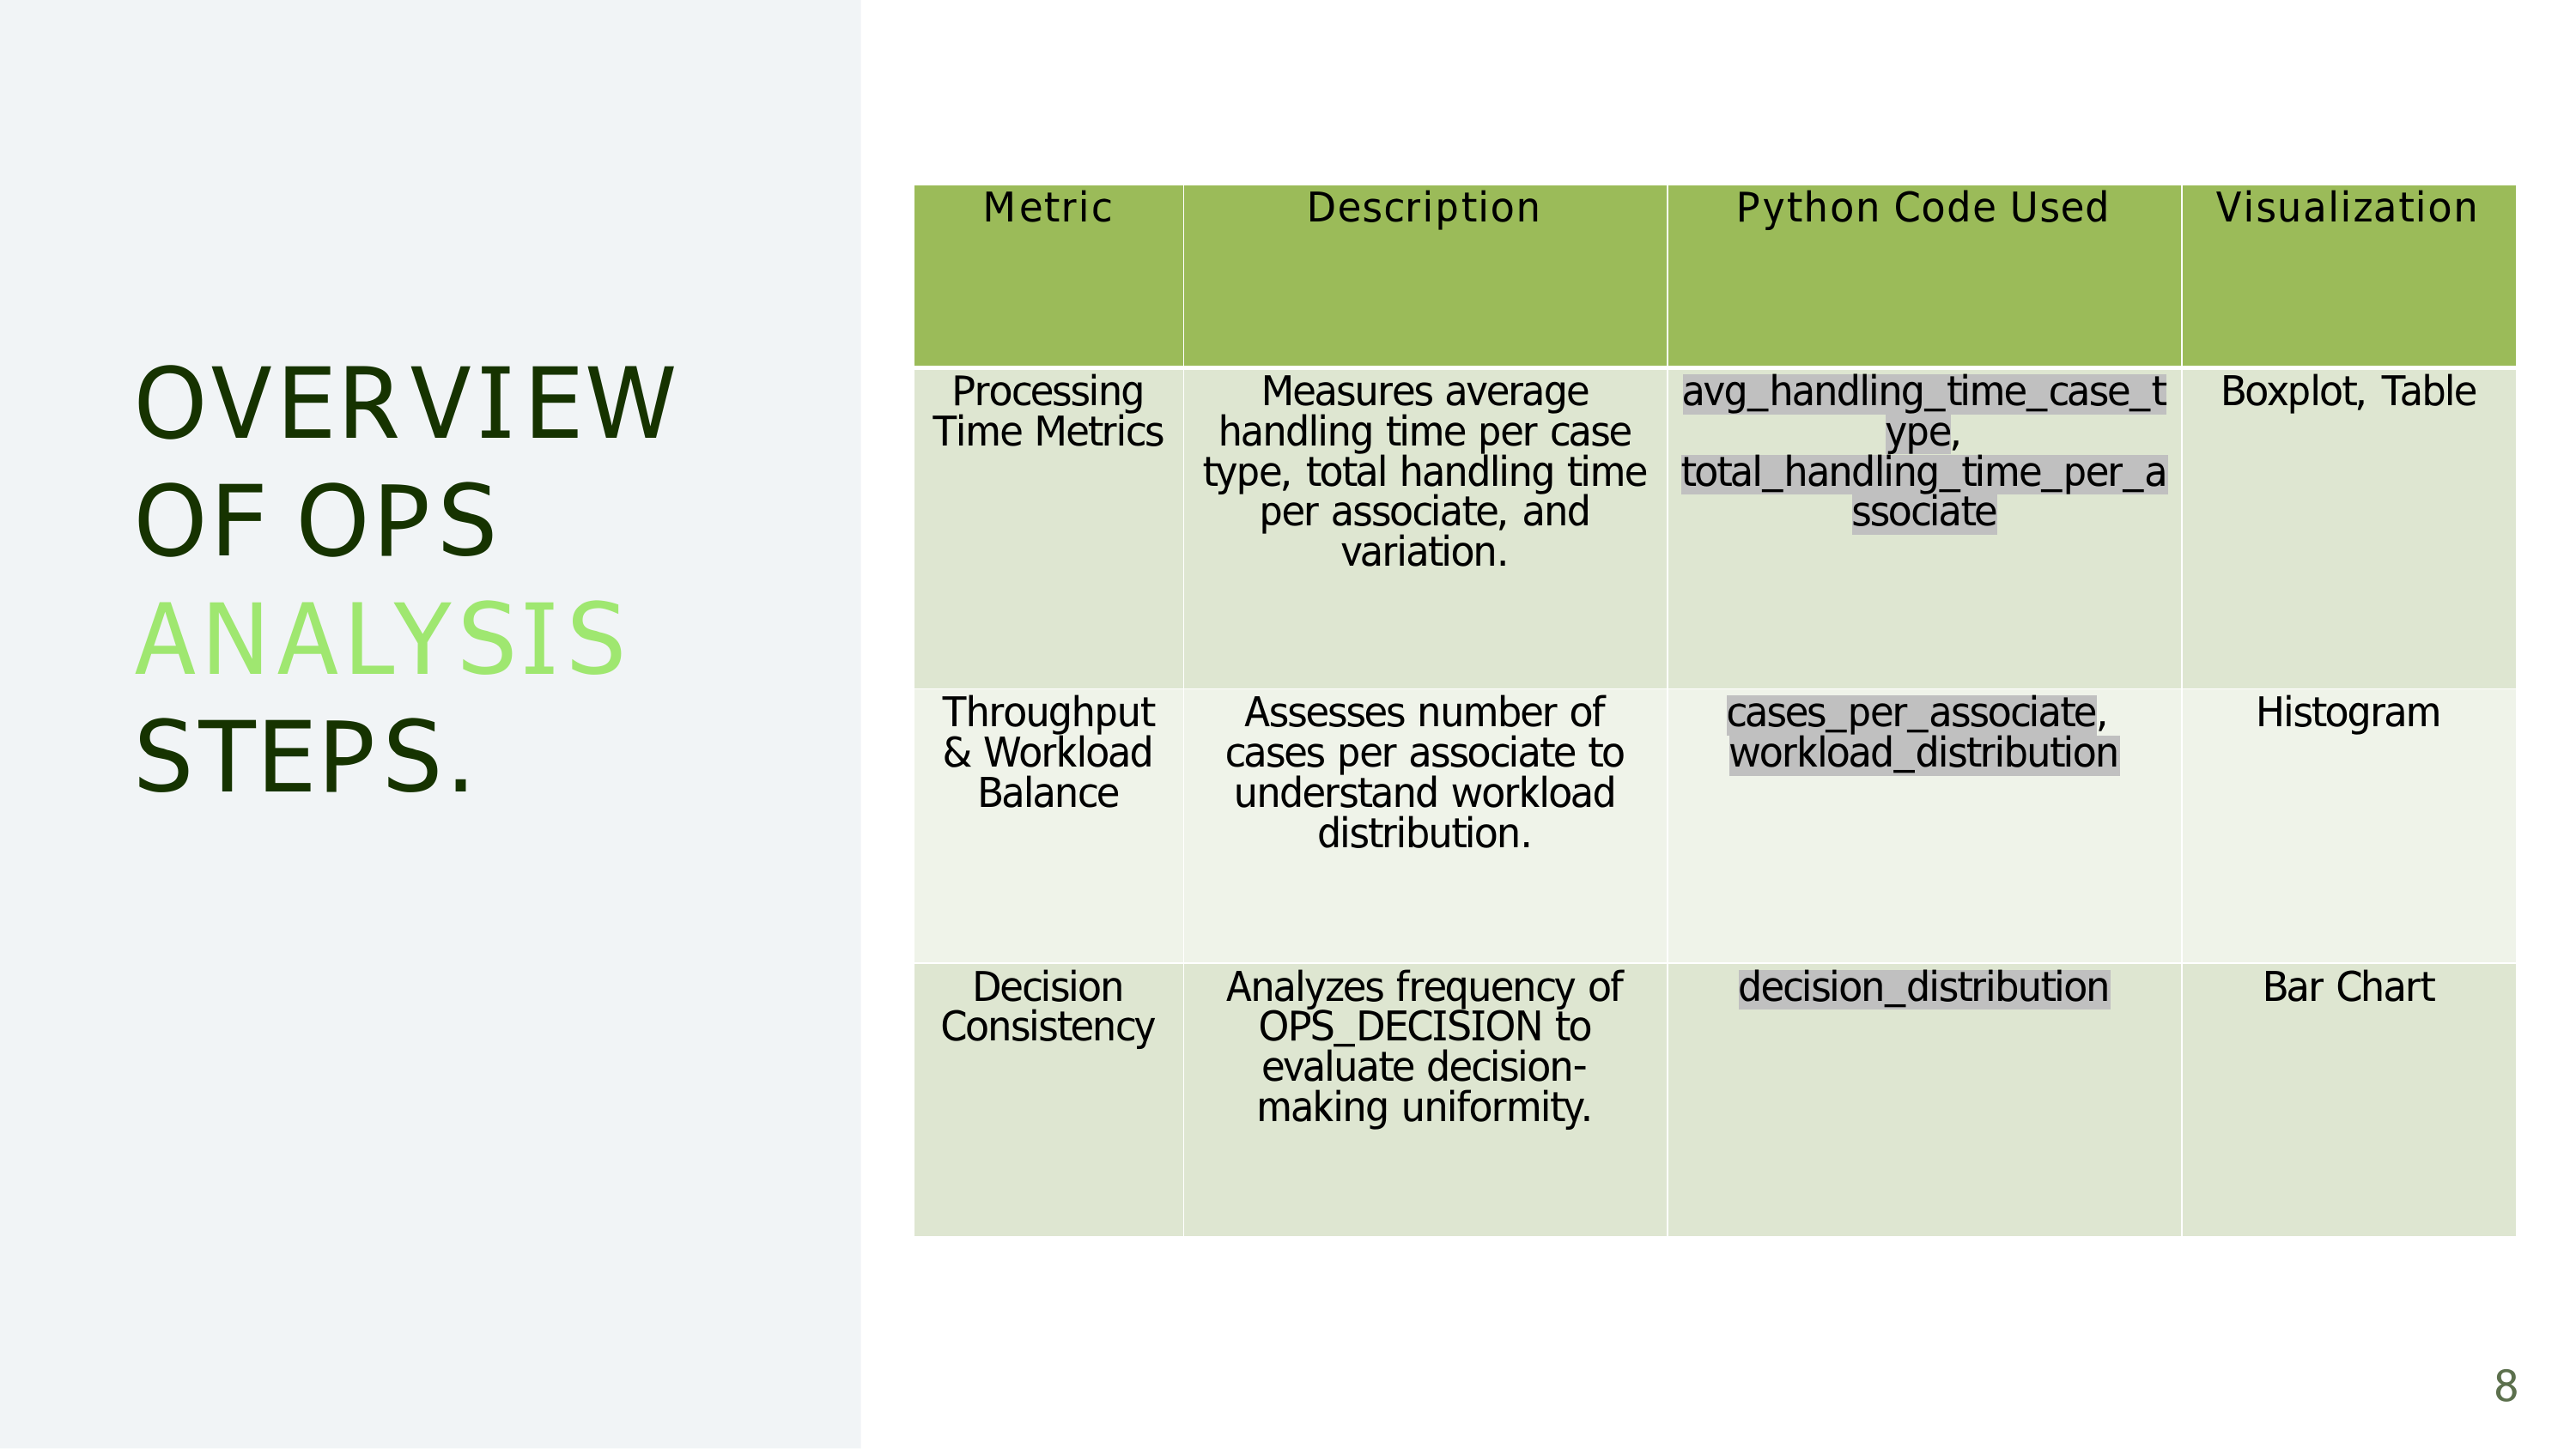

| Metric | Description | Python Code Used | Visualization |
| --- | --- | --- | --- |
| Processing Time Metrics | Measures average handling time per case type, total handling time per associate, and variation. | avg\_handling\_time\_case\_type, total\_handling\_time\_per\_associate | Boxplot, Table |
| Throughput & Workload Balance | Assesses number of cases per associate to understand workload distribution. | cases\_per\_associate, workload\_distribution | Histogram |
| Decision Consistency | Analyzes frequency of OPS\_DECISION to evaluate decision-making uniformity. | decision\_distribution | Bar Chart |
# OVERVIEW OF OPS ANALYSIS STEPS.
Servicing and  Corporate  Overhead  (incl. vendors)2
8